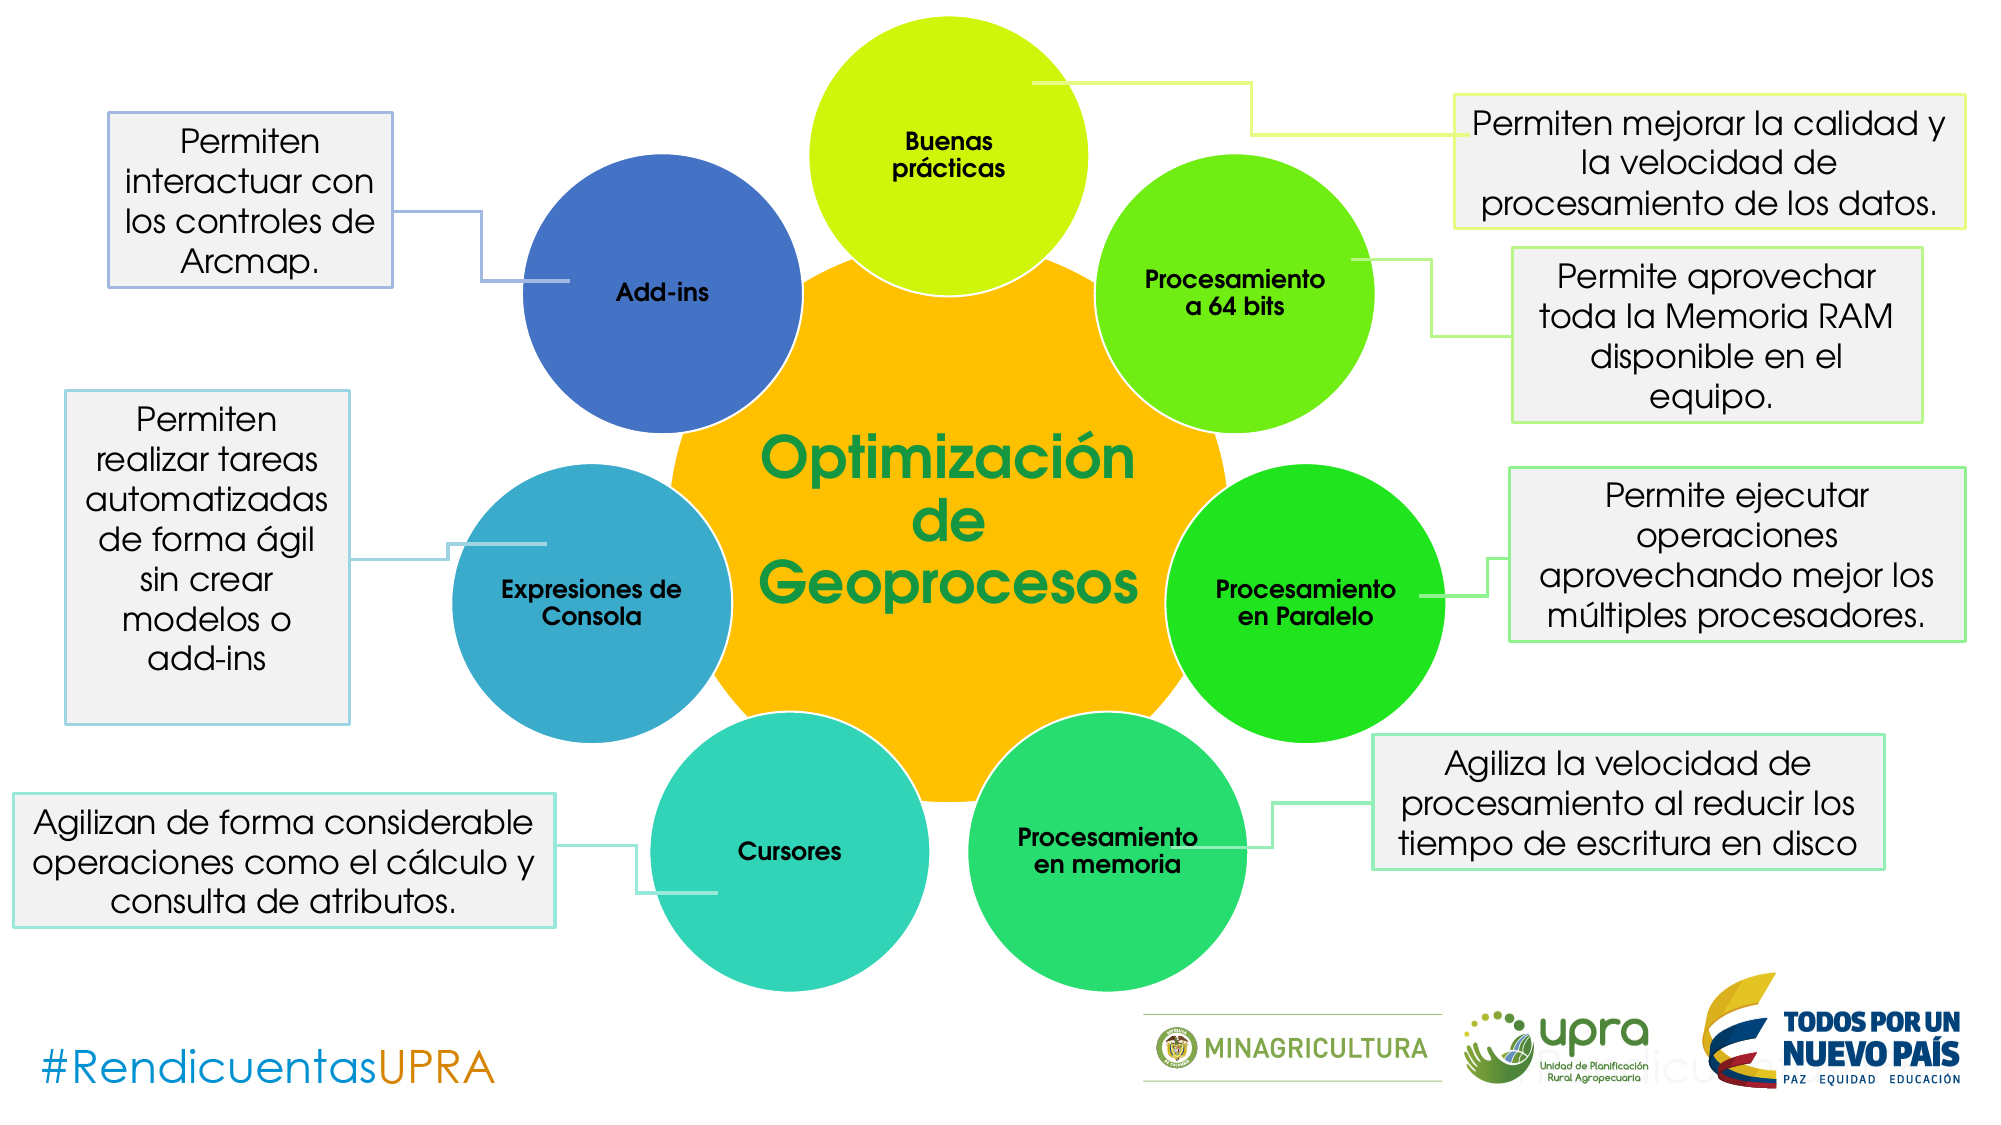

Buenas prácticas
Permiten mejorar la calidad y la velocidad de procesamiento de los datos.
Permiten interactuar con los controles de Arcmap.
Add-ins
Procesamiento a 64 bits
Permite aprovechar toda la Memoria RAM disponible en el equipo.
Optimización de Geoprocesos
Permiten realizar tareas automatizadas de forma ágil sin crear modelos o add-ins

Expresiones de Consola
Procesamiento en Paralelo
Permite ejecutar operaciones aprovechando mejor los múltiples procesadores.
Cursores
Agilizan de forma considerable operaciones como el cálculo y consulta de atributos.
Procesamiento en memoria
Agiliza la velocidad de procesamiento al reducir los tiempo de escritura en disco